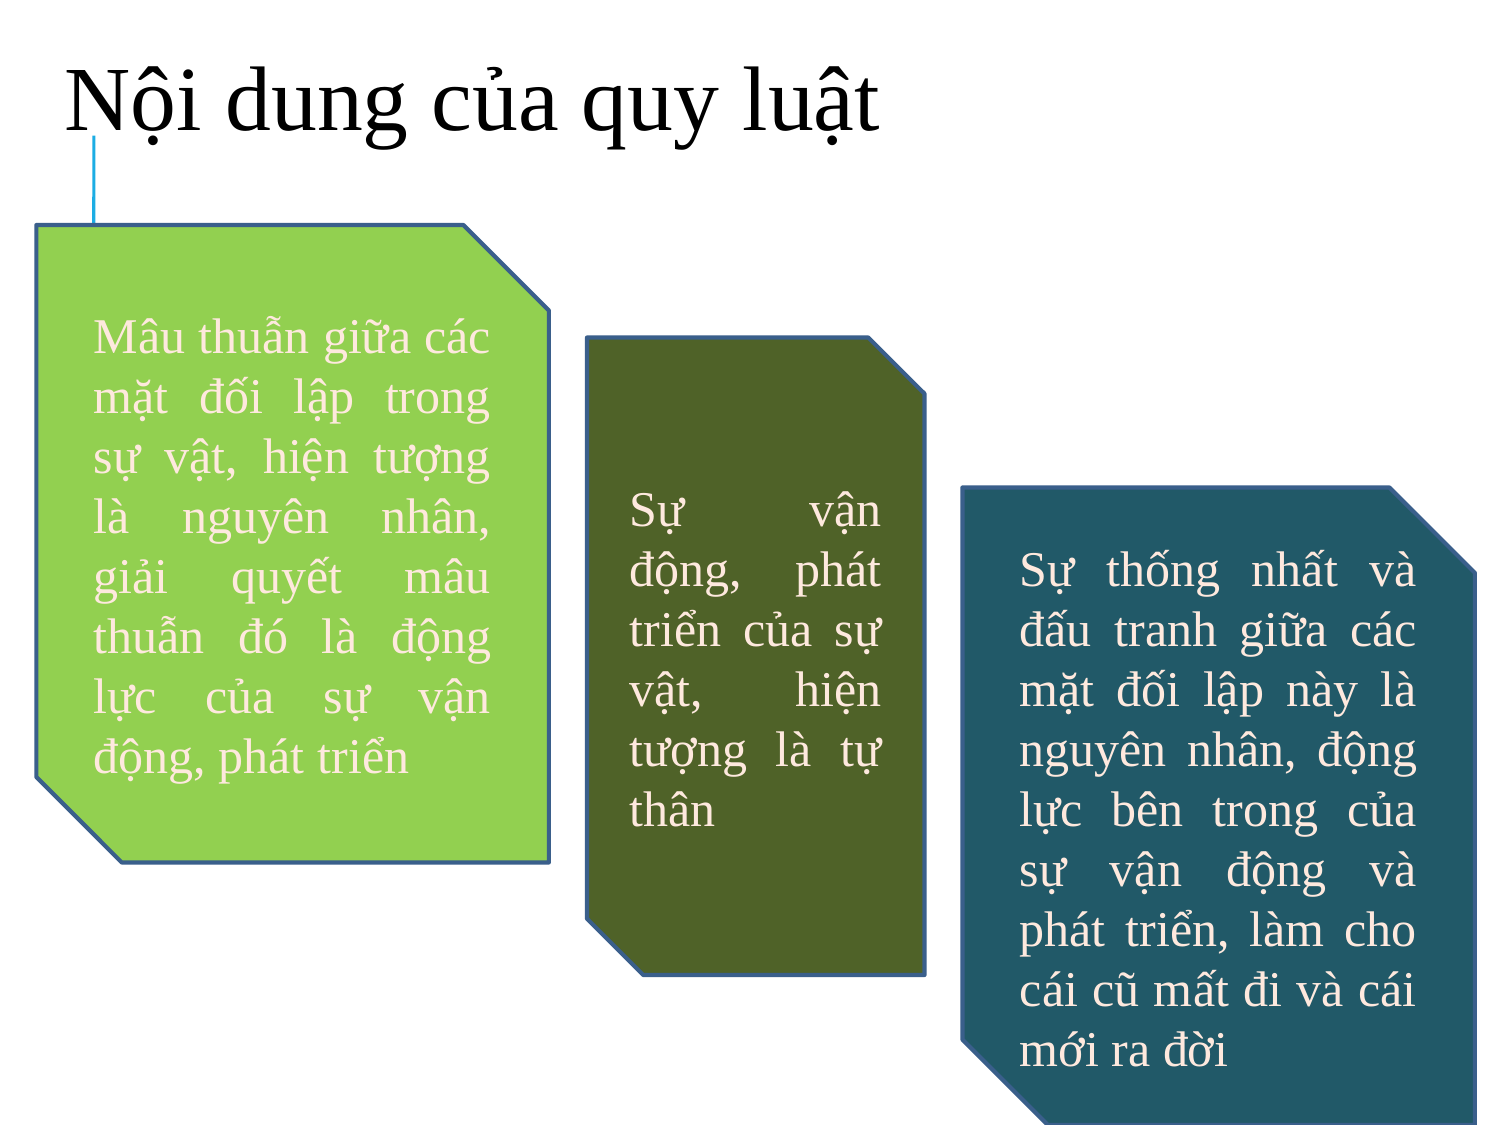

# Nội dung của quy luật
Mâu thuẫn giữa các mặt đối lập trong sự vật, hiện tượng là nguyên nhân, giải quyết mâu thuẫn đó là động lực của sự vận động, phát triển
Sự vận động, phát triển của sự vật, hiện tượng là tự thân
Sự thống nhất và đấu tranh giữa các mặt đối lập này là nguyên nhân, động lực bên trong của sự vận động và phát triển, làm cho cái cũ mất đi và cái mới ra đời
81